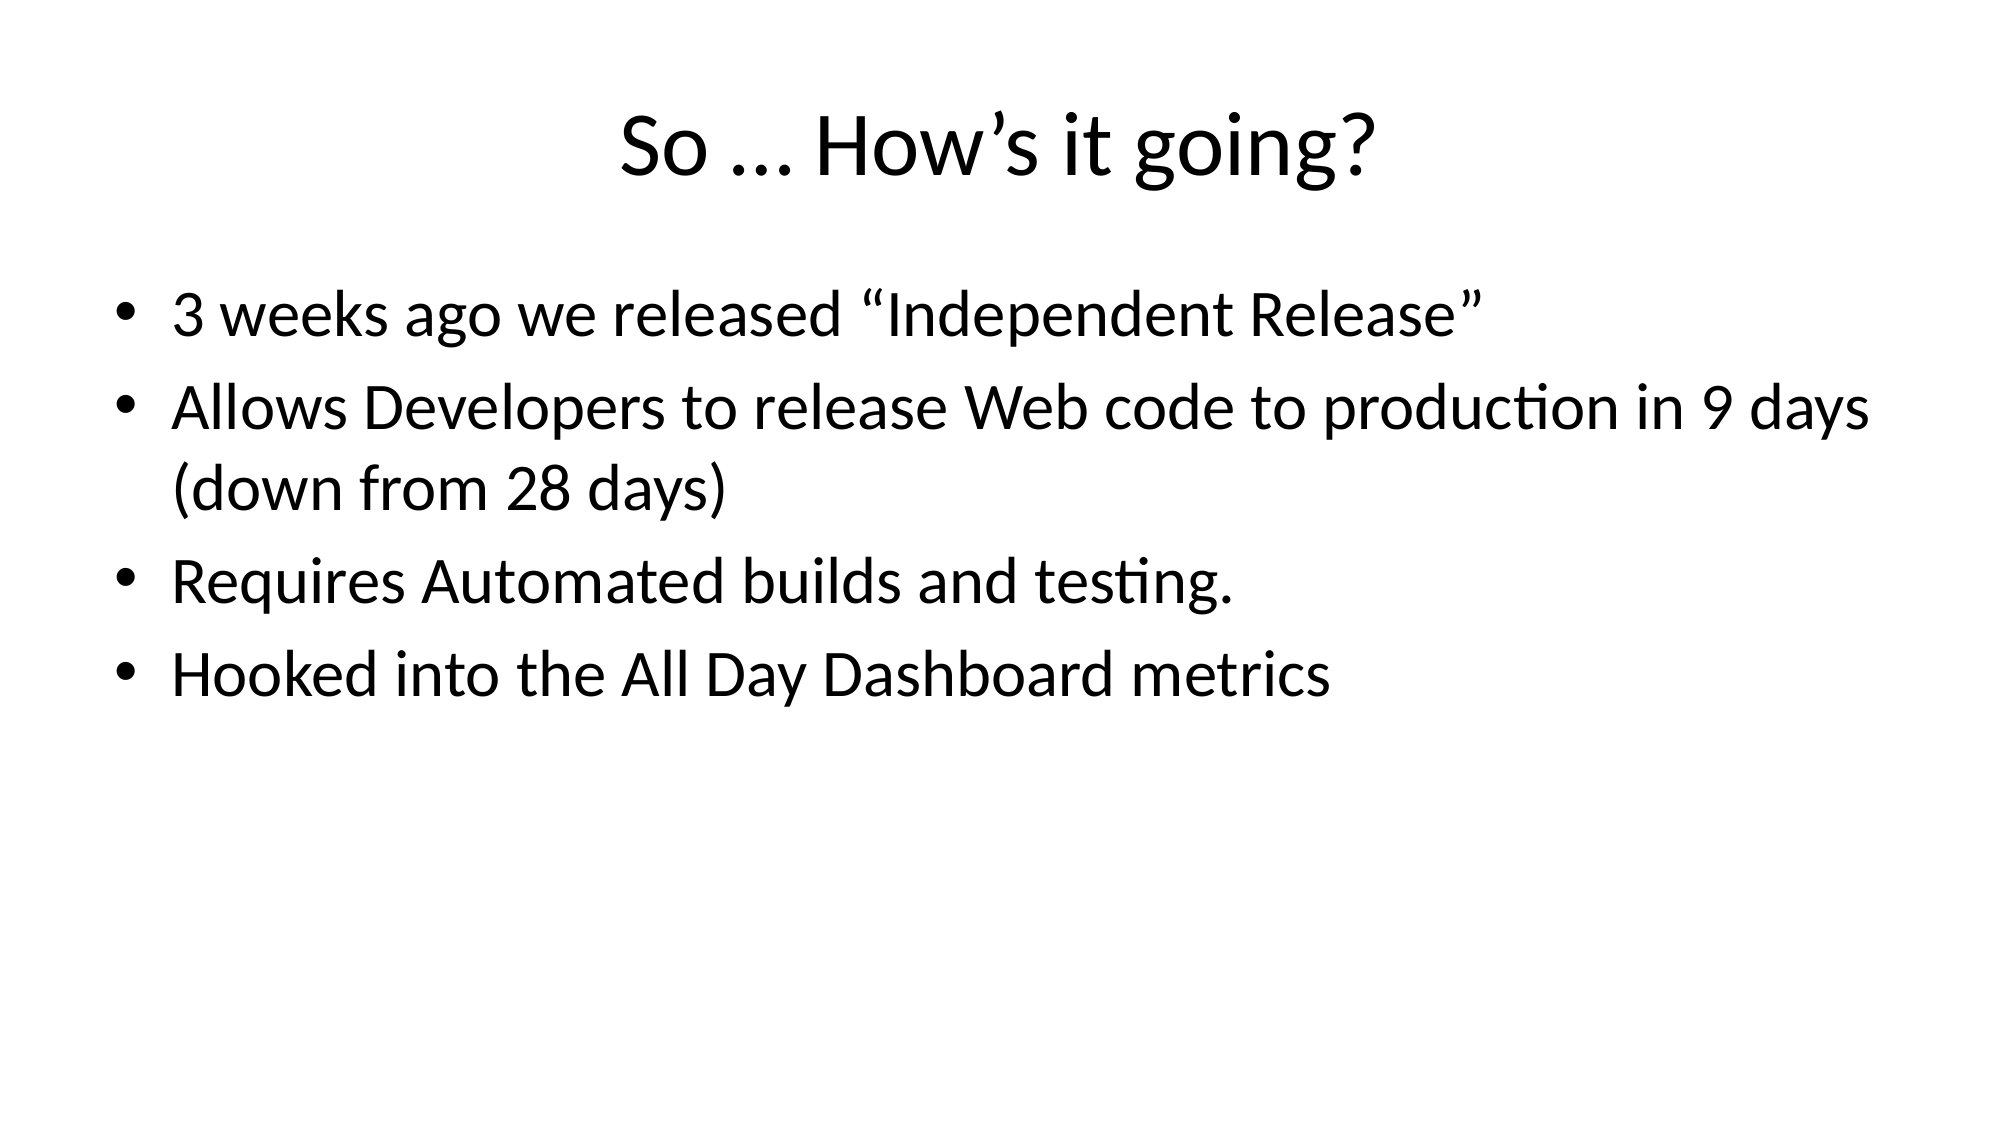

# So … How’s it going?
3 weeks ago we released “Independent Release”
Allows Developers to release Web code to production in 9 days (down from 28 days)
Requires Automated builds and testing.
Hooked into the All Day Dashboard metrics